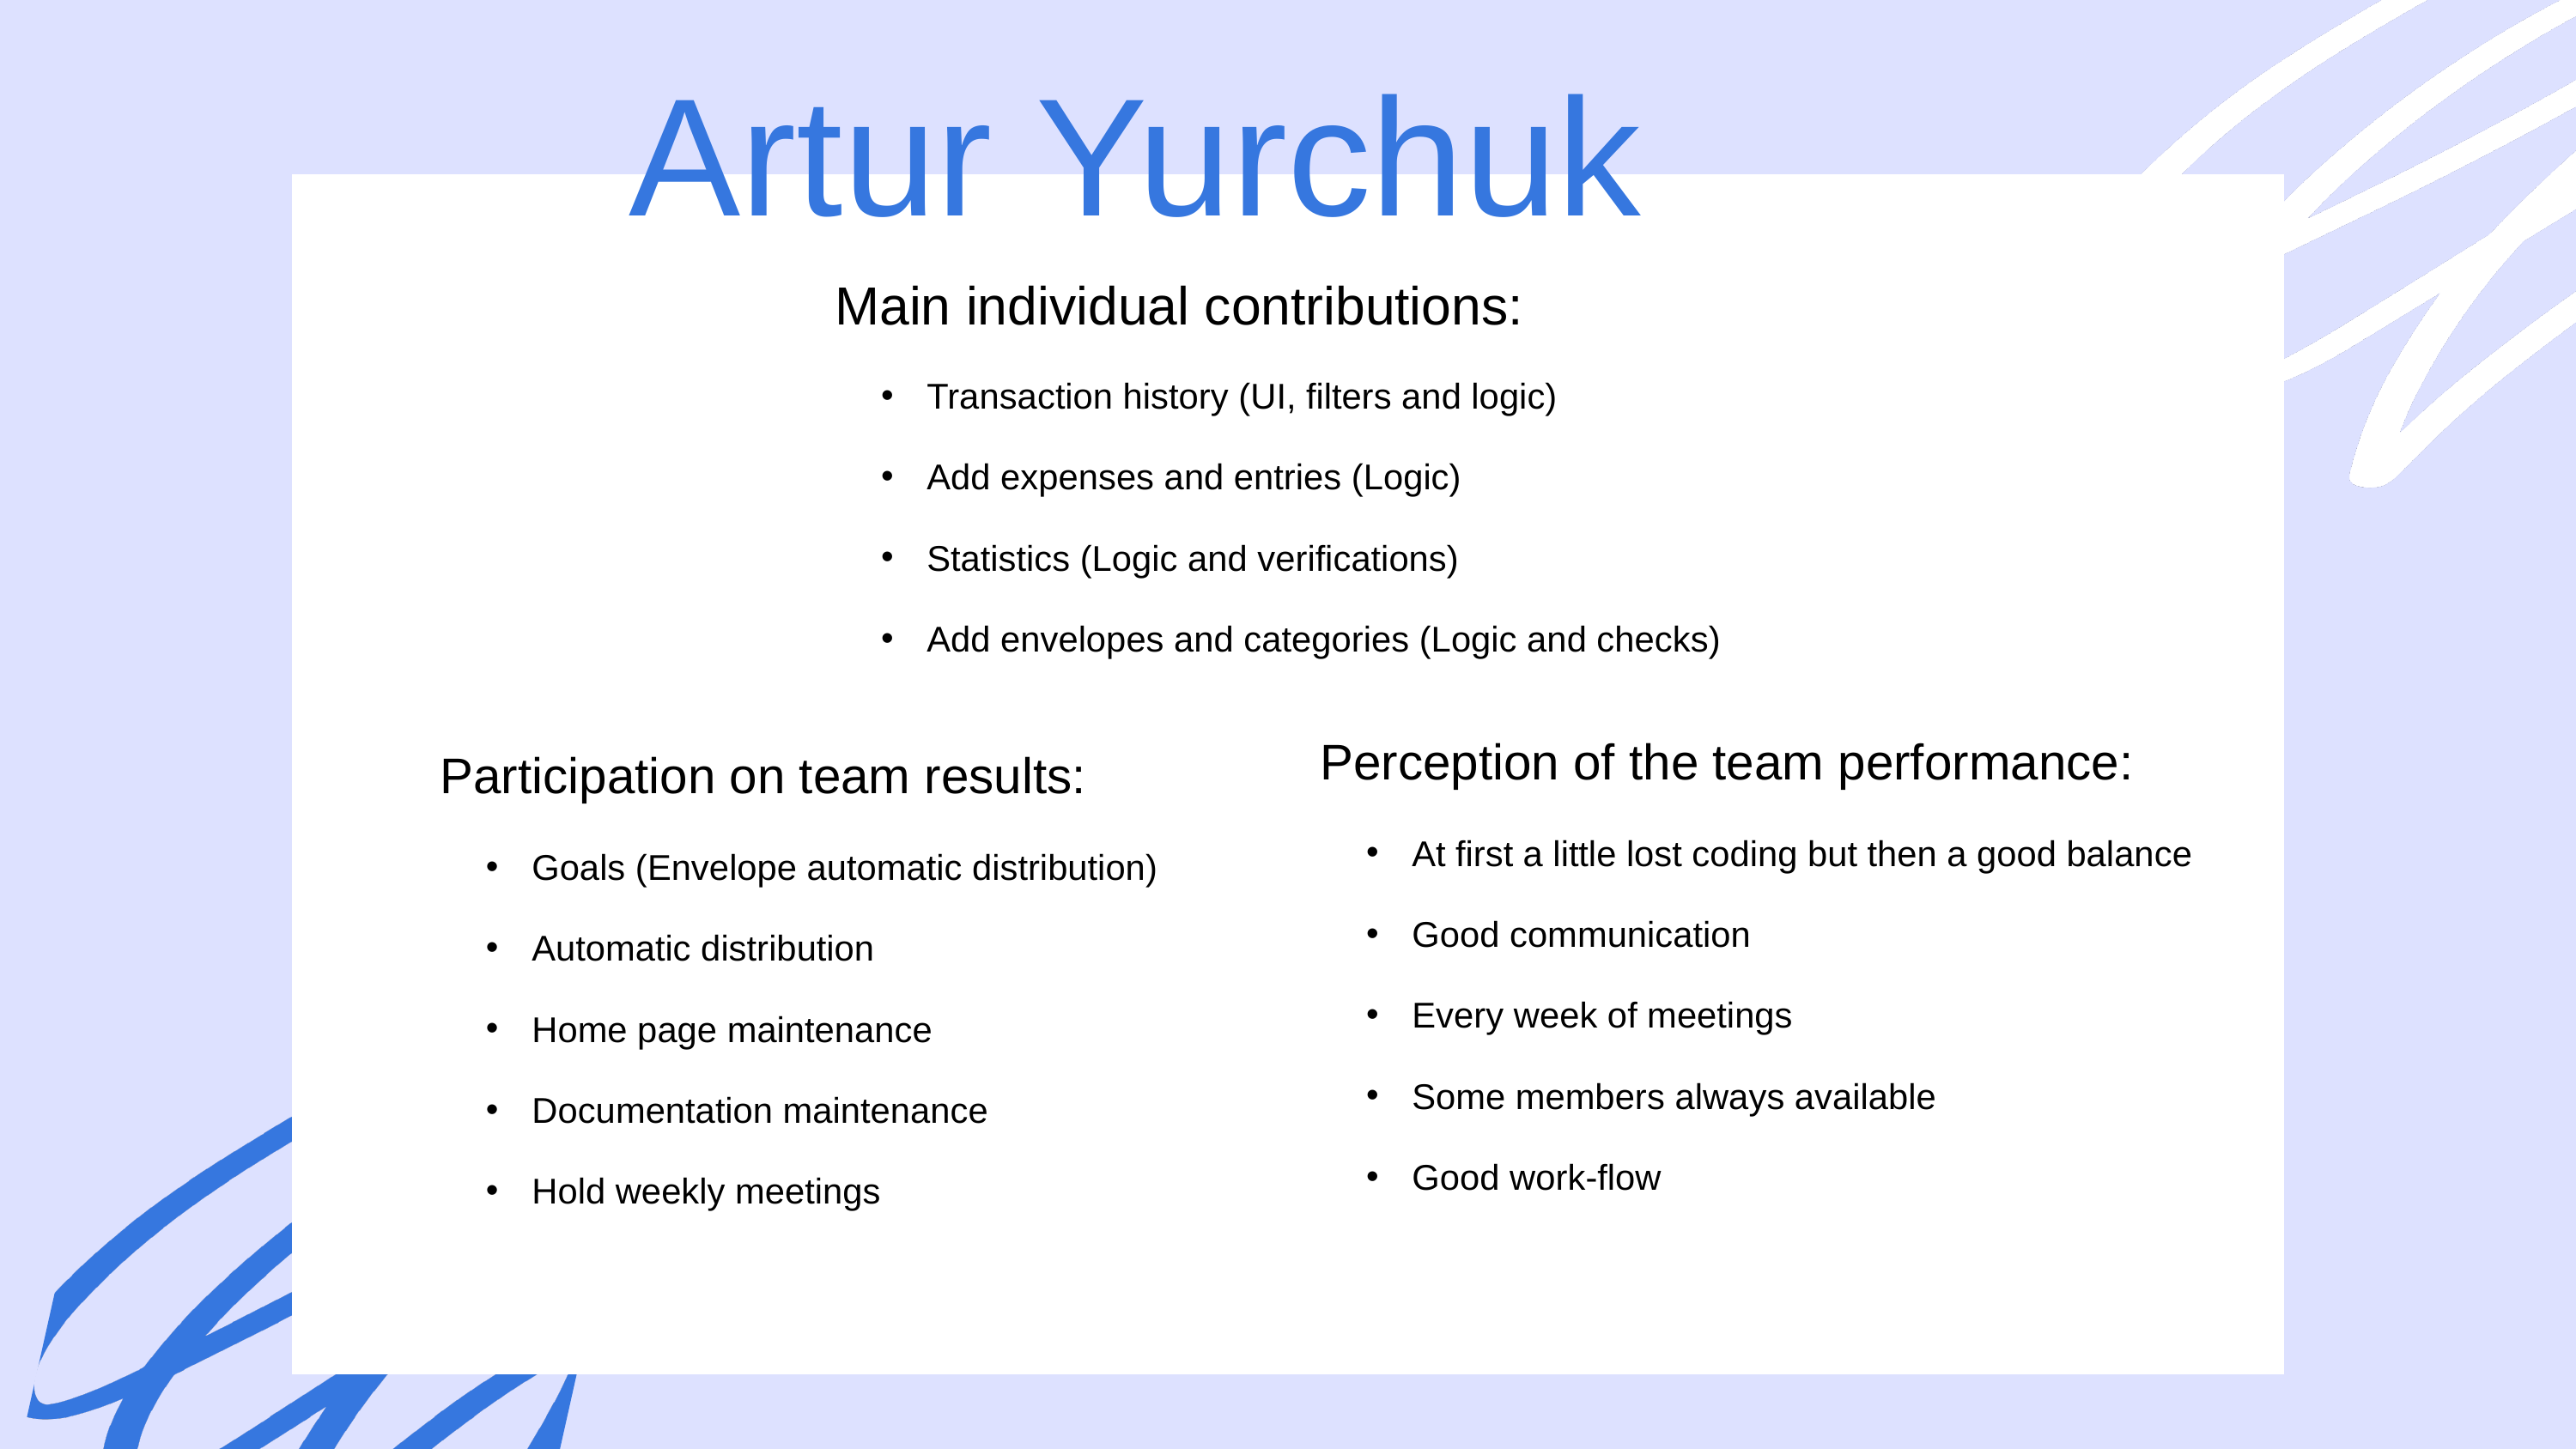

Artur Yurchuk

Main individual contributions:
Transaction history (UI, filters and logic)
Add expenses and entries (Logic)
Statistics (Logic and verifications)
Add envelopes and categories (Logic and checks)

Participation on team results:

Goals (Envelope automatic distribution)
Automatic distribution
Home page maintenance
Documentation maintenance
Hold weekly meetings
Perception of the team performance:

At first a little lost coding but then a good balance
Good communication
Every week of meetings
Some members always available
Good work-flow